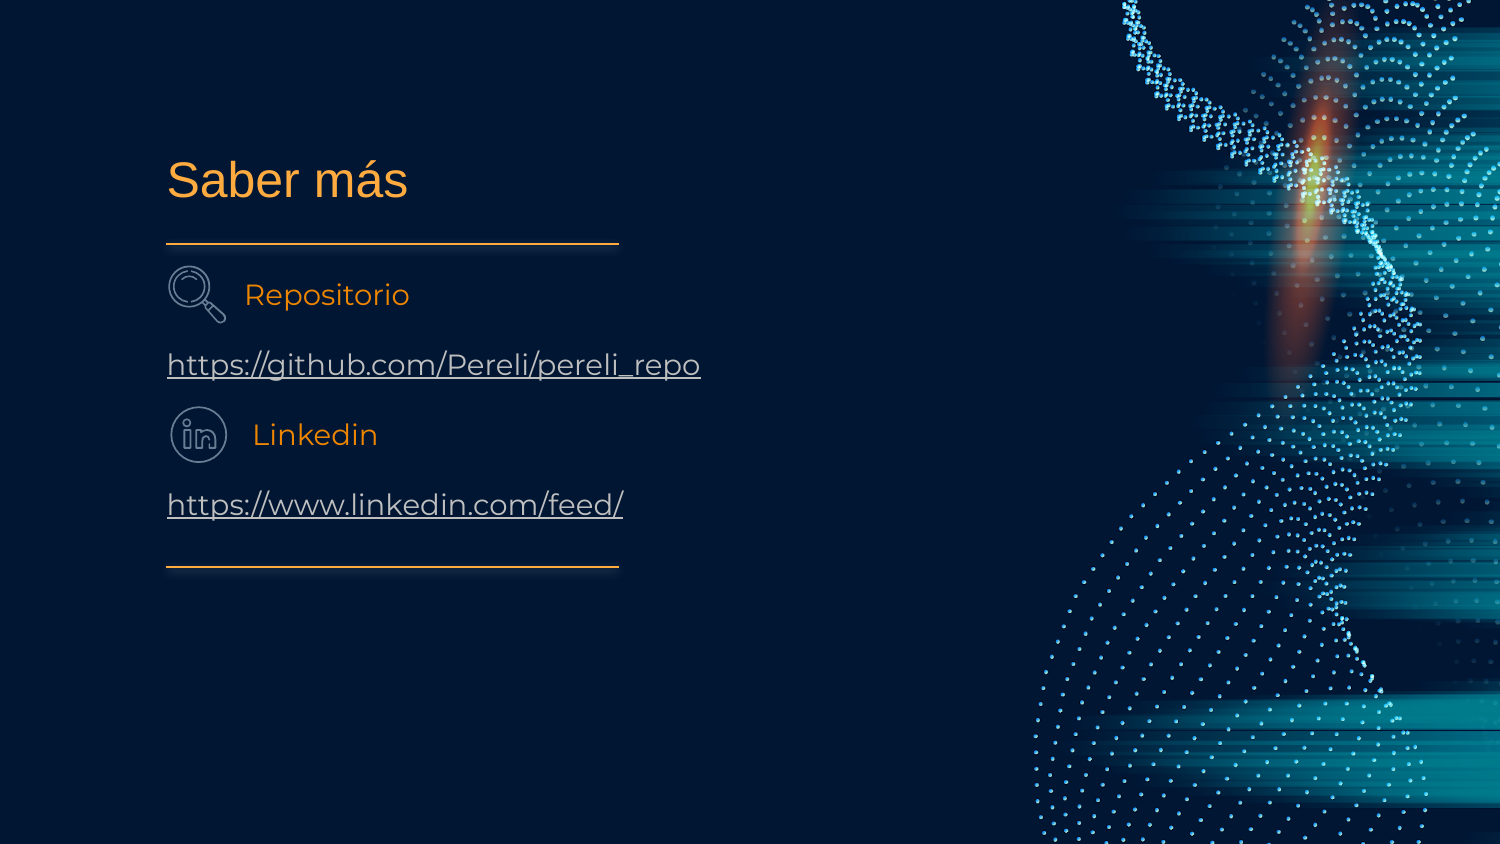

# Saber más
          Repositorio

https://github.com/Pereli/pereli_repo

           Linkedin

https://www.linkedin.com/feed/